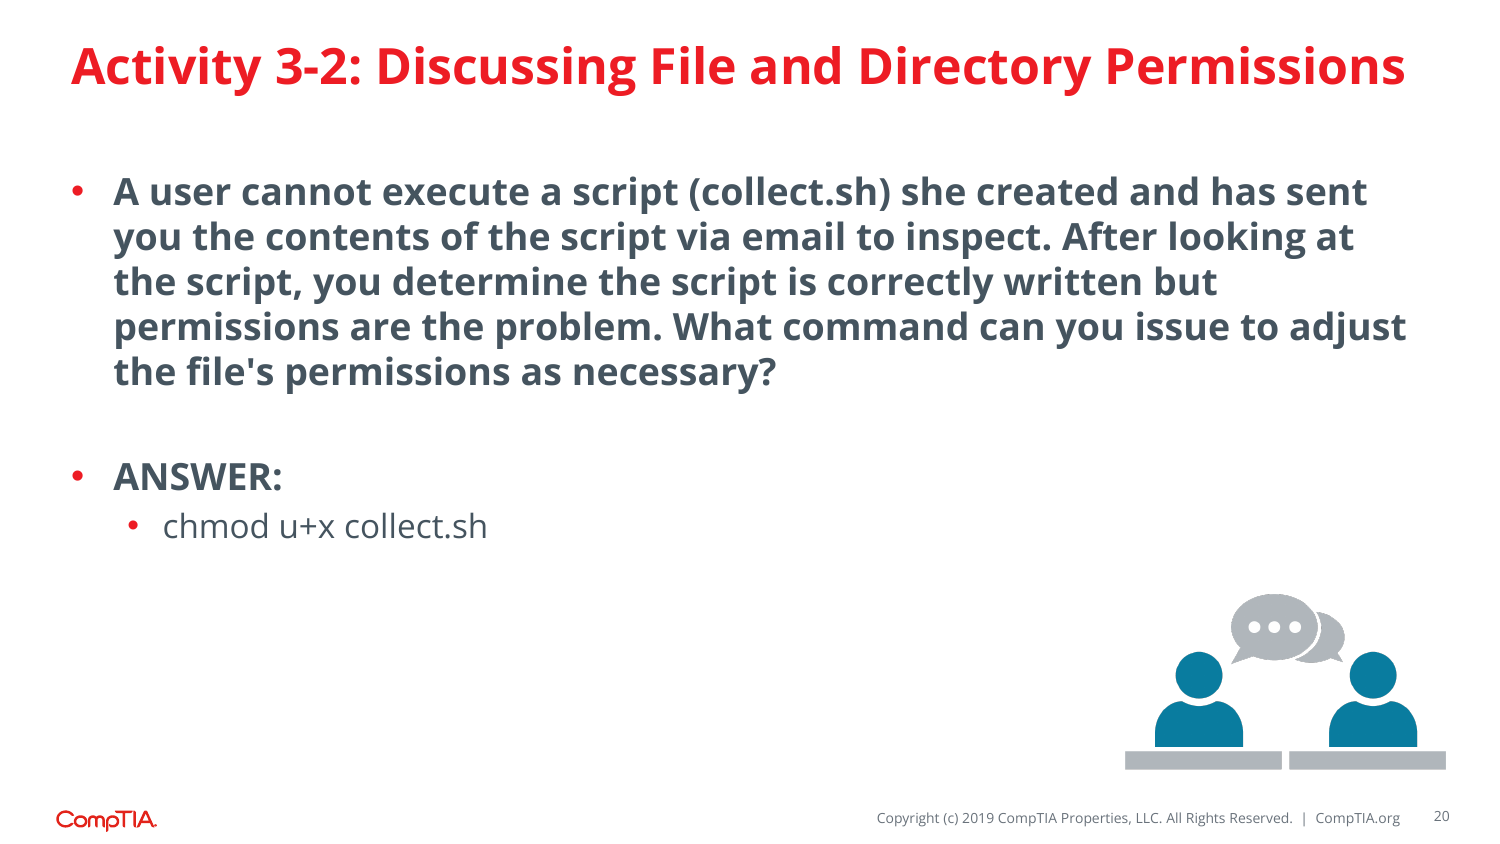

# Activity 3-2: Discussing File and Directory Permissions
A user cannot execute a script (collect.sh) she created and has sent you the contents of the script via email to inspect. After looking at the script, you determine the script is correctly written but permissions are the problem. What command can you issue to adjust the file's permissions as necessary?

ANSWER:
chmod u+x collect.sh

20